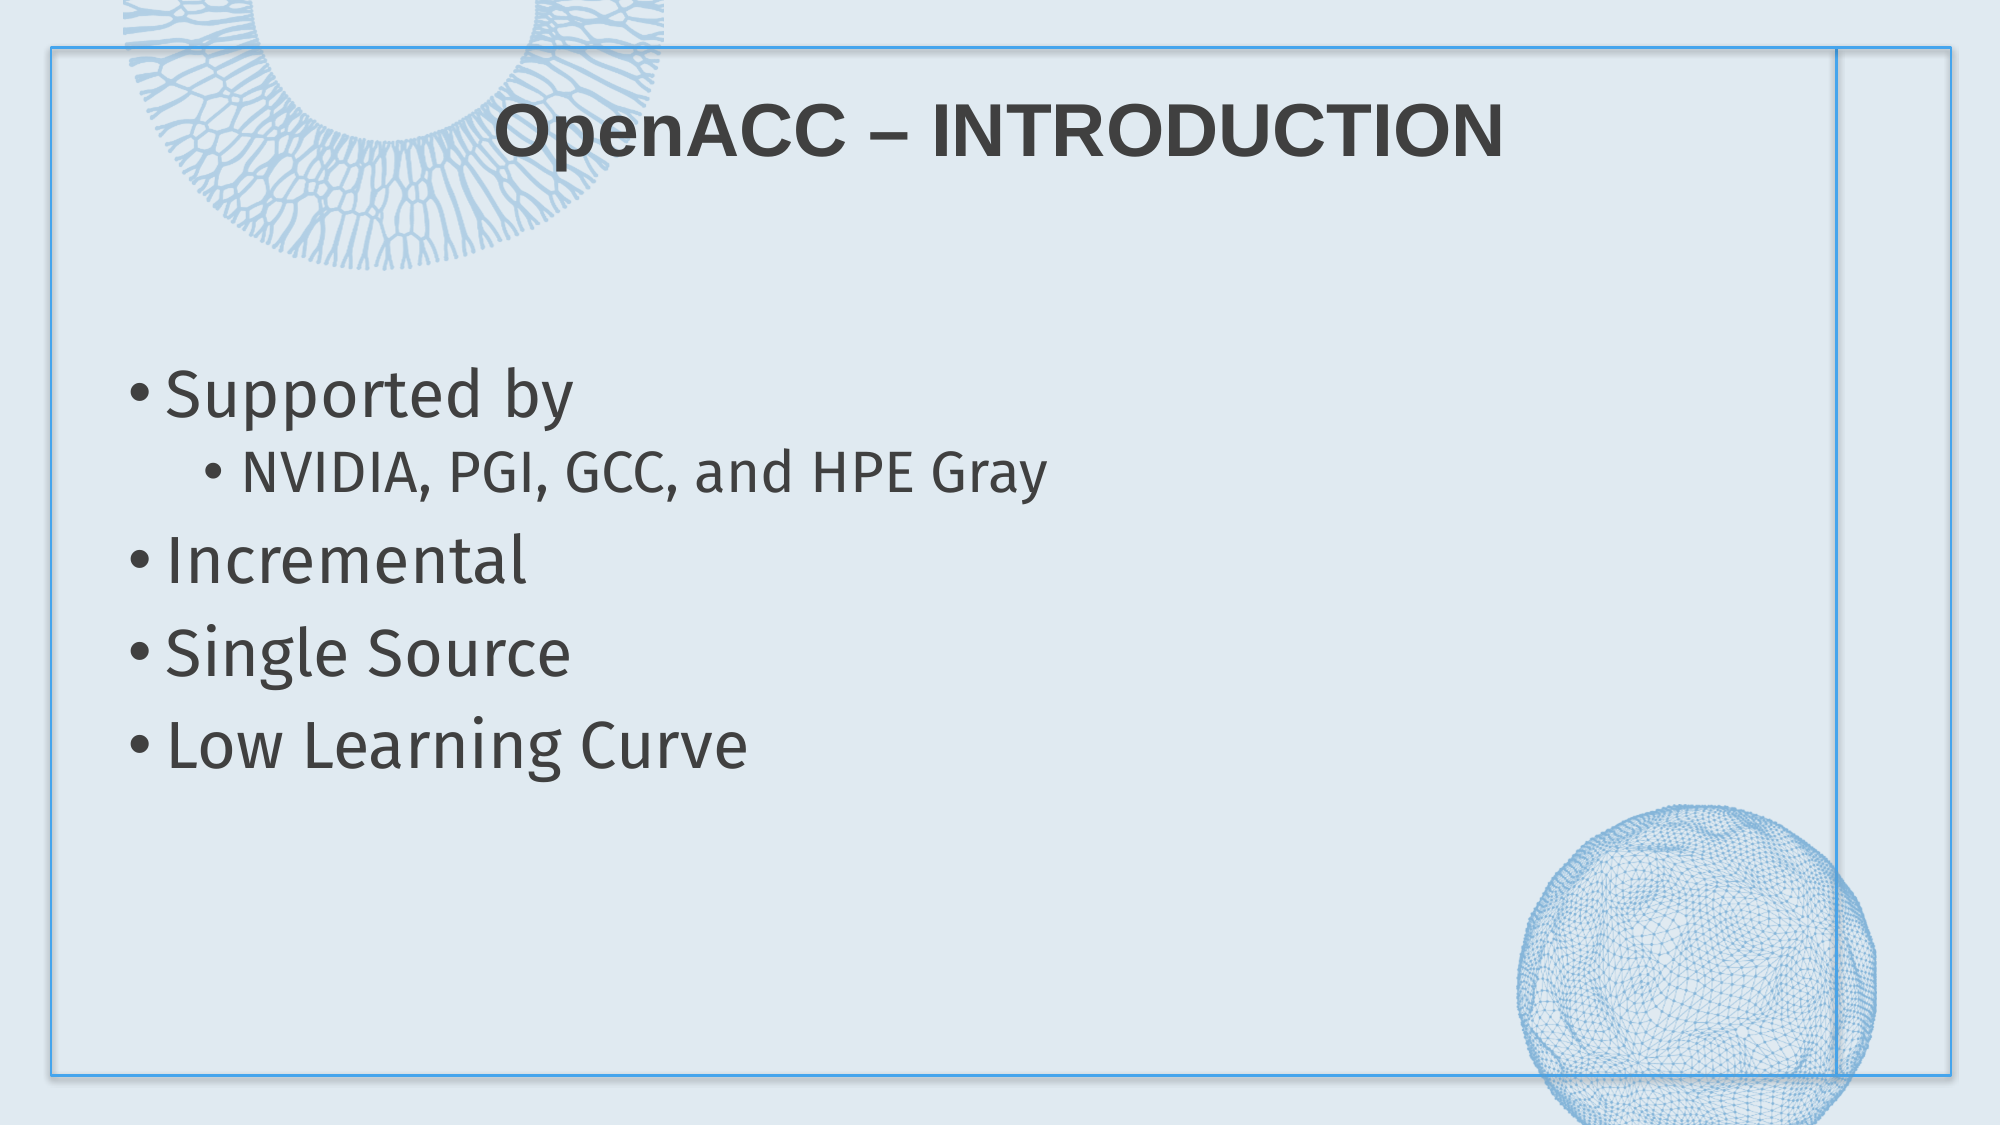

# OpenACC – Introduction
Supported by
NVIDIA, PGI, GCC, and HPE Gray
Incremental
Single Source
Low Learning Curve